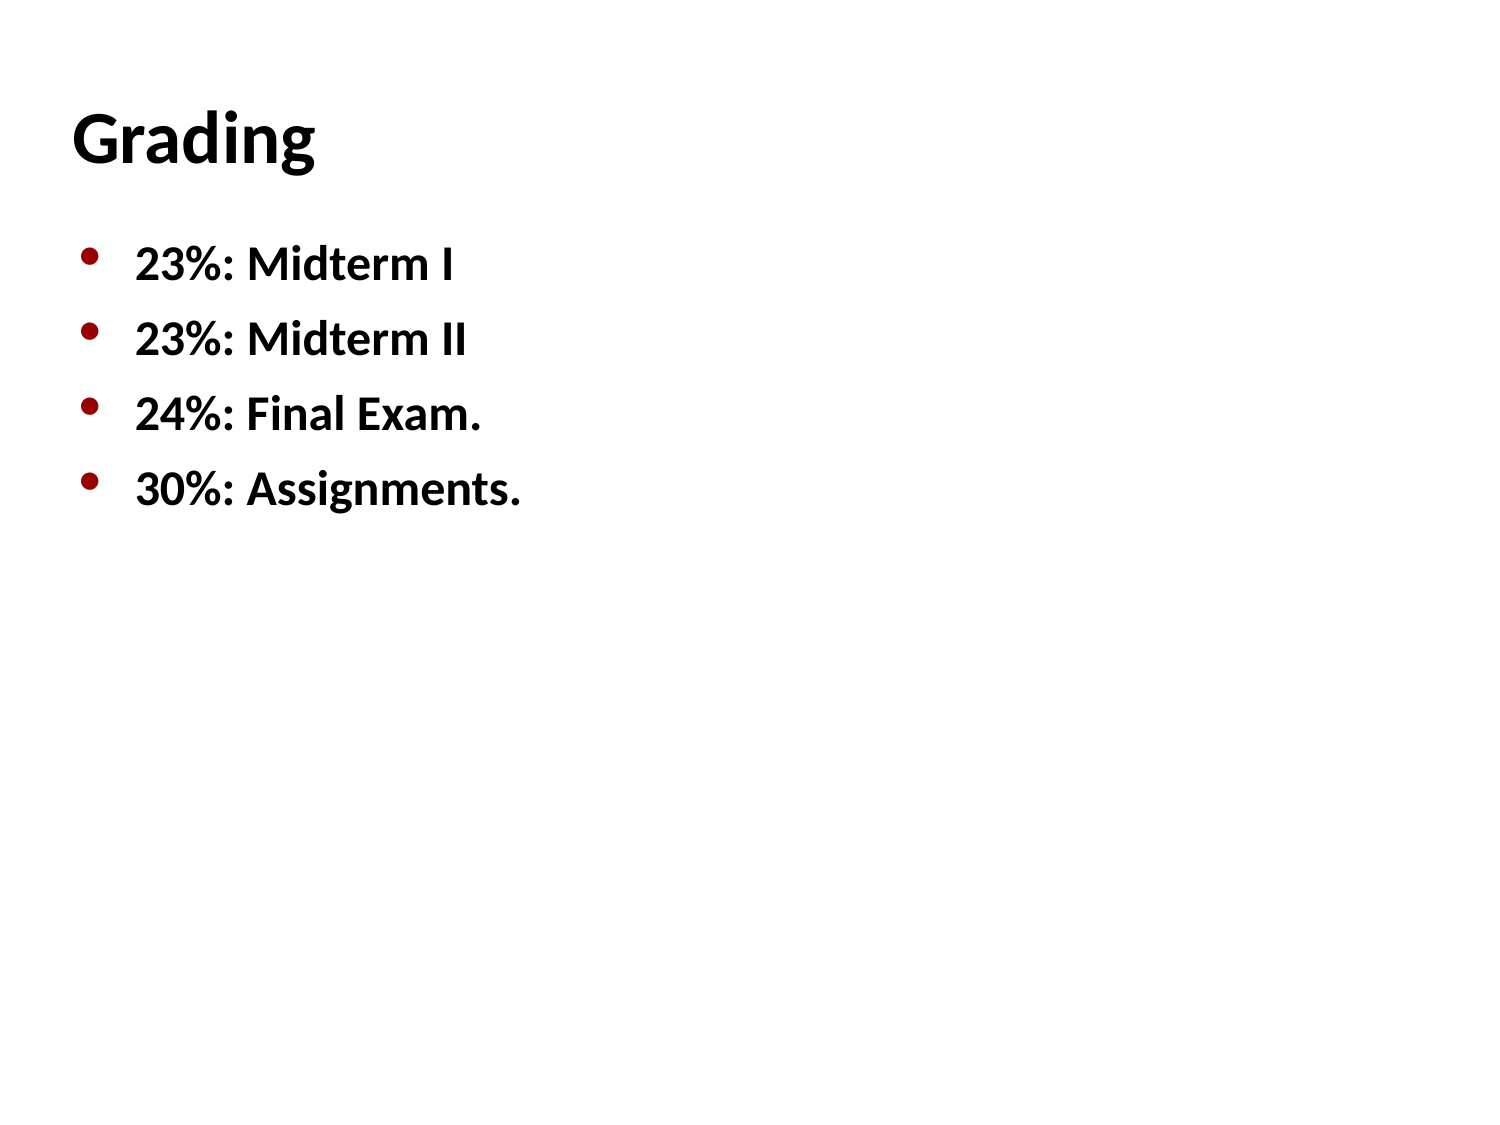

# Grading
23%: Midterm I
23%: Midterm II
24%: Final Exam.
30%: Assignments.